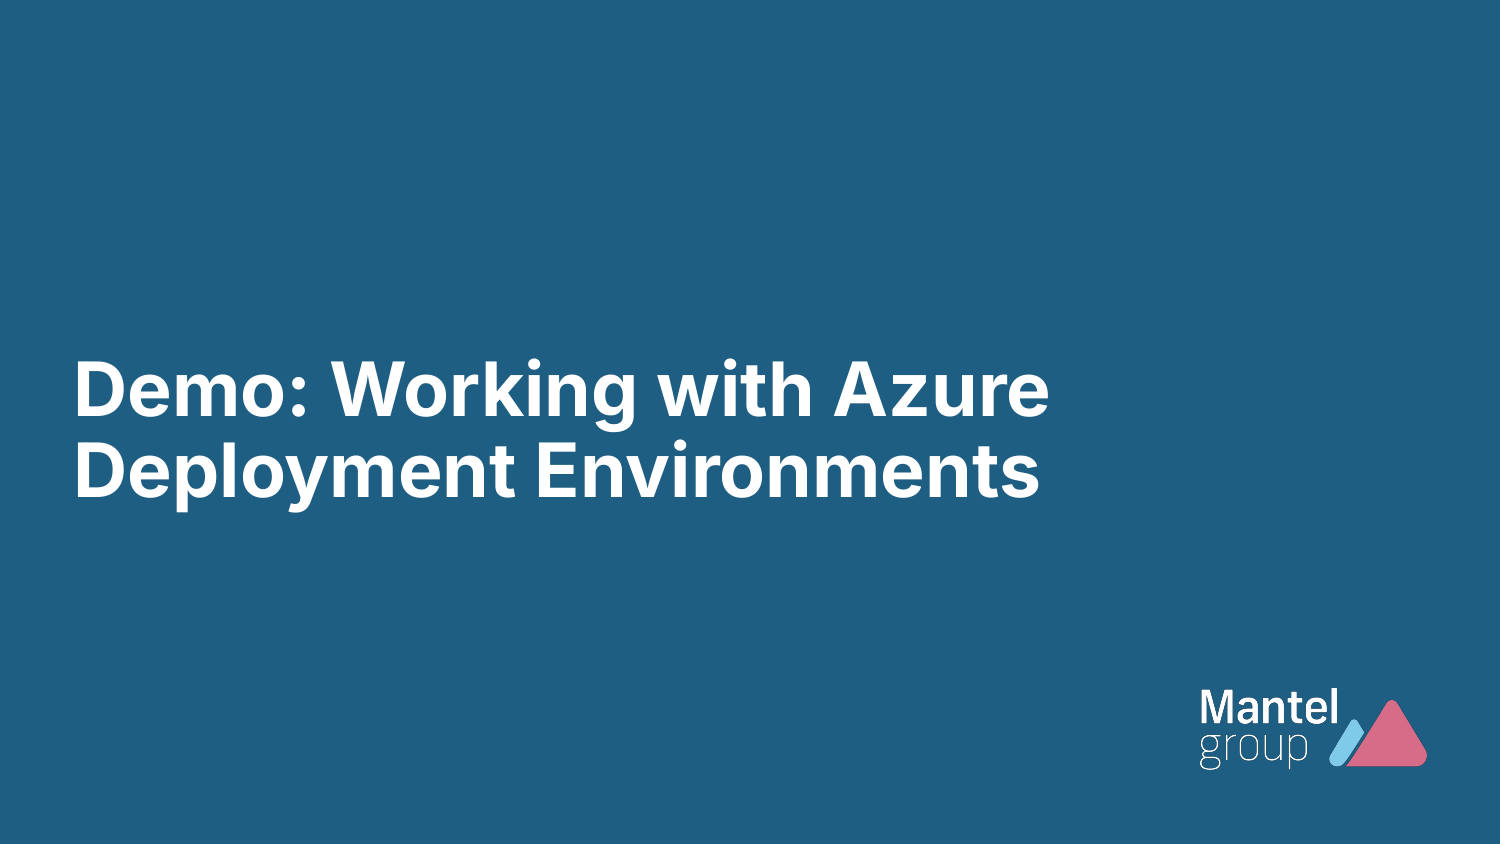

# Demo: Working with Azure Deployment Environments